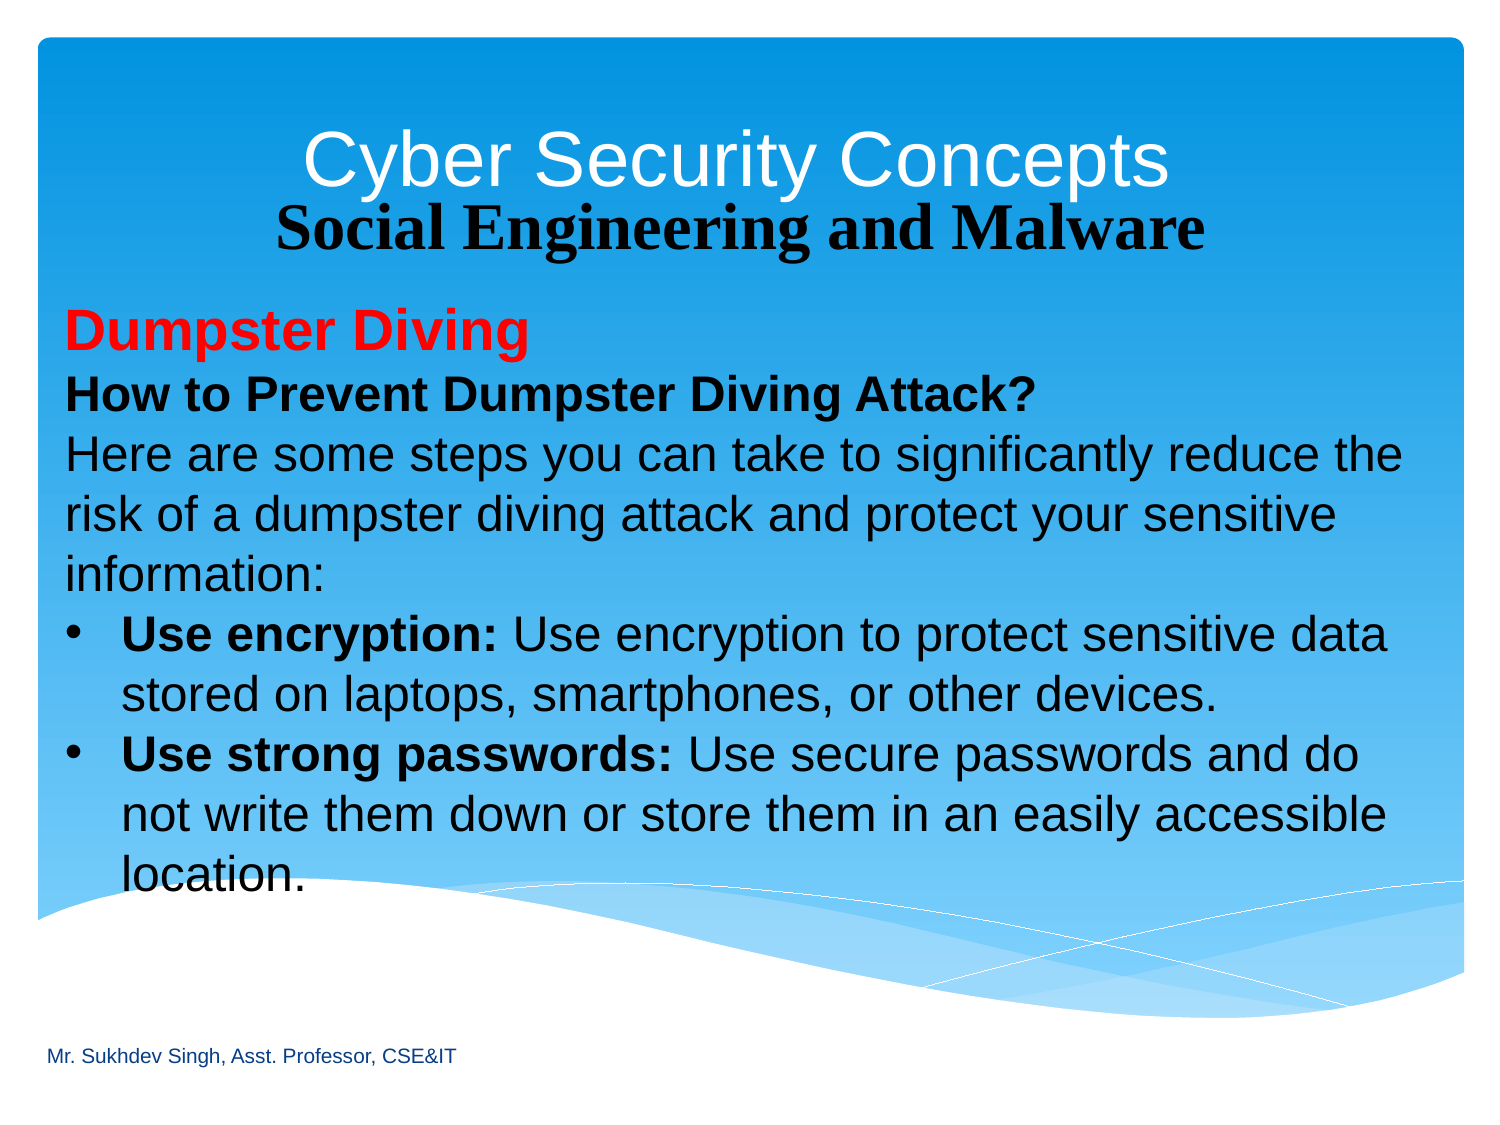

# Cyber Security Concepts
Social Engineering and Malware
Dumpster Diving
How to Prevent Dumpster Diving Attack?
Here are some steps you can take to significantly reduce the risk of a dumpster diving attack and protect your sensitive information:
Use encryption: Use encryption to protect sensitive data stored on laptops, smartphones, or other devices.
Use strong passwords: Use secure passwords and do not write them down or store them in an easily accessible location.

Mr. Sukhdev Singh, Asst. Professor, CSE&IT